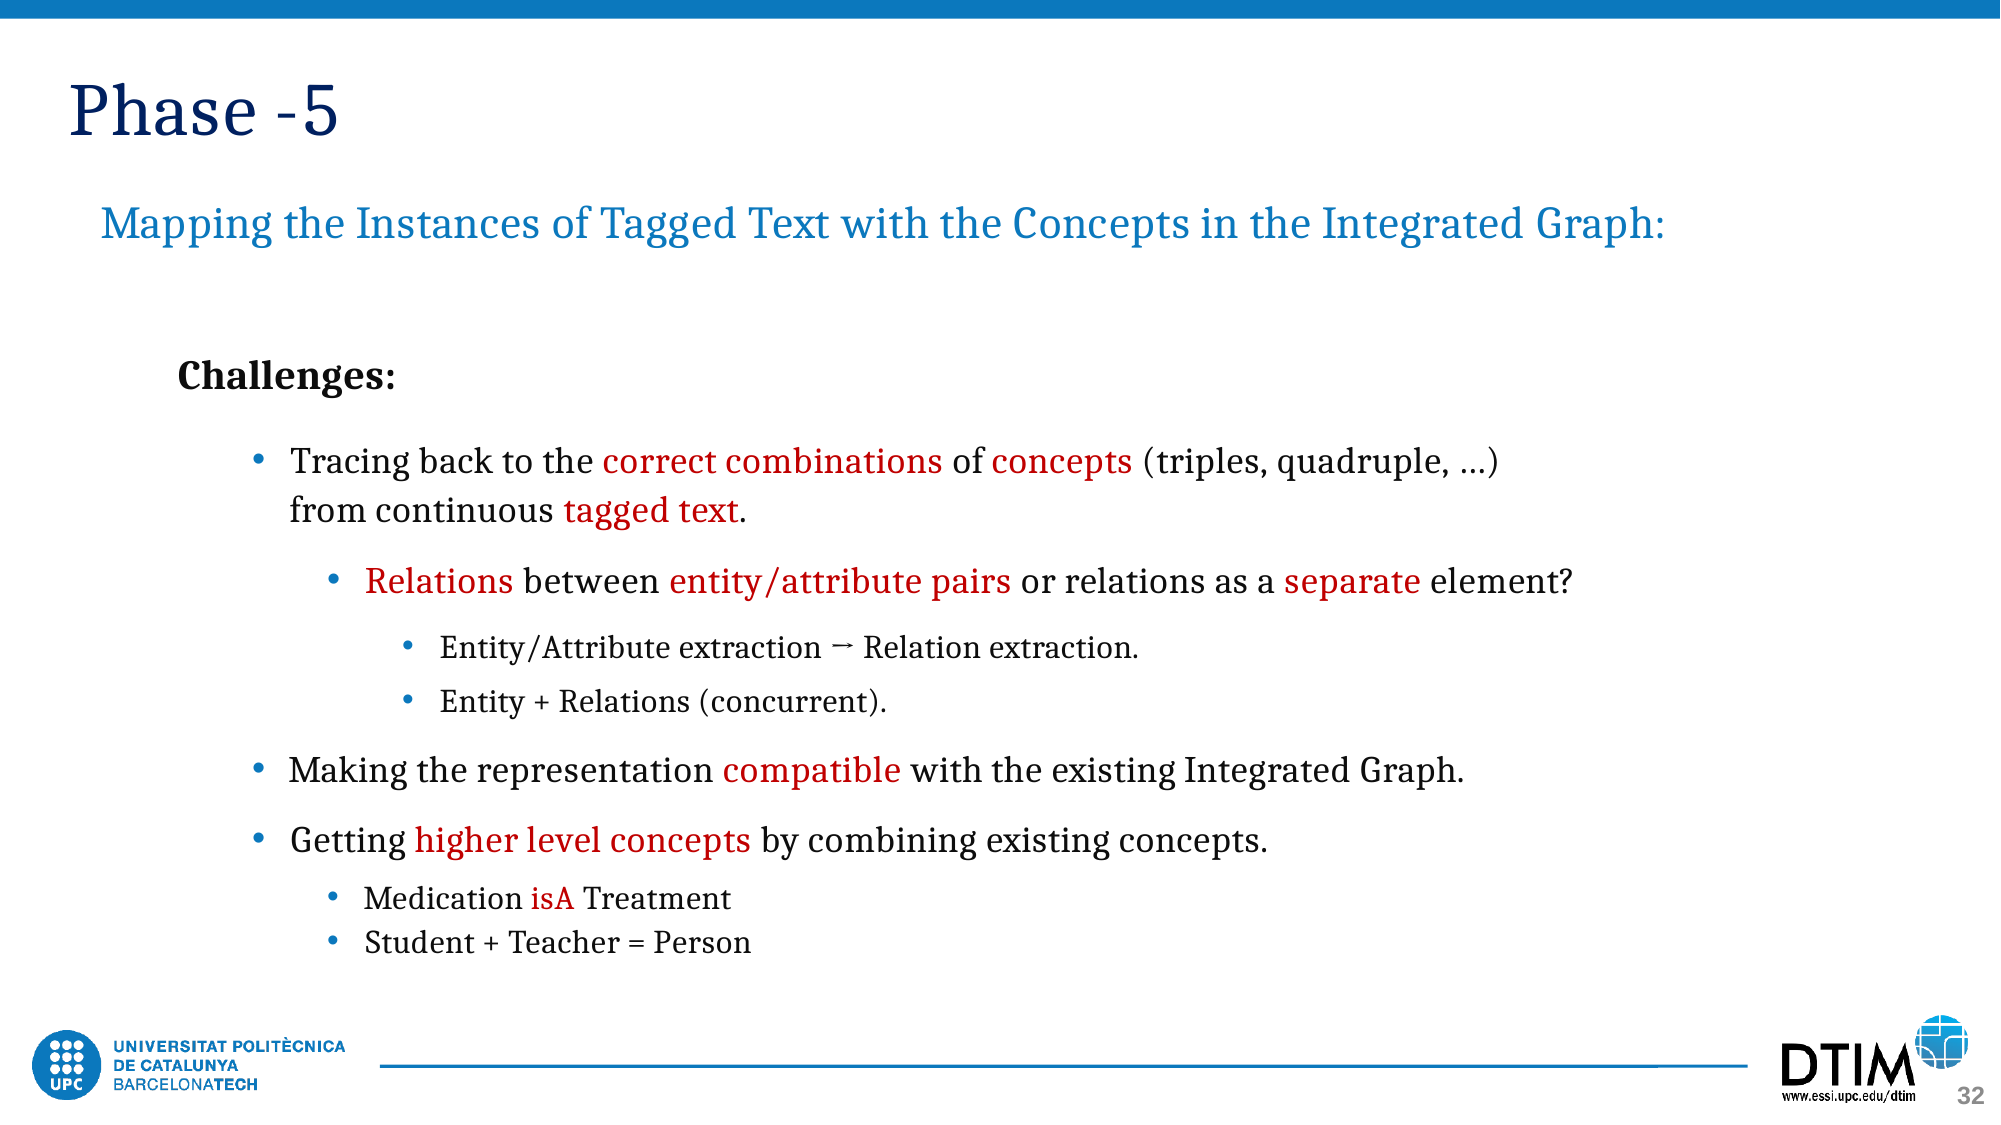

# Phase -5
Mapping the Instances of Tagged Text with the Concepts in the Integrated Graph:

Challenges:
Tracing back to the correct combinations of concepts (triples, quadruple, …)
from continuous tagged text.
Relations between entity/attribute pairs or relations as a separate element?
Entity/Attribute extraction → Relation extraction.
Entity + Relations (concurrent).
Making the representation compatible with the existing Integrated Graph.
Getting higher level concepts by combining existing concepts.
Medication isA Treatment
Student + Teacher = Person

32